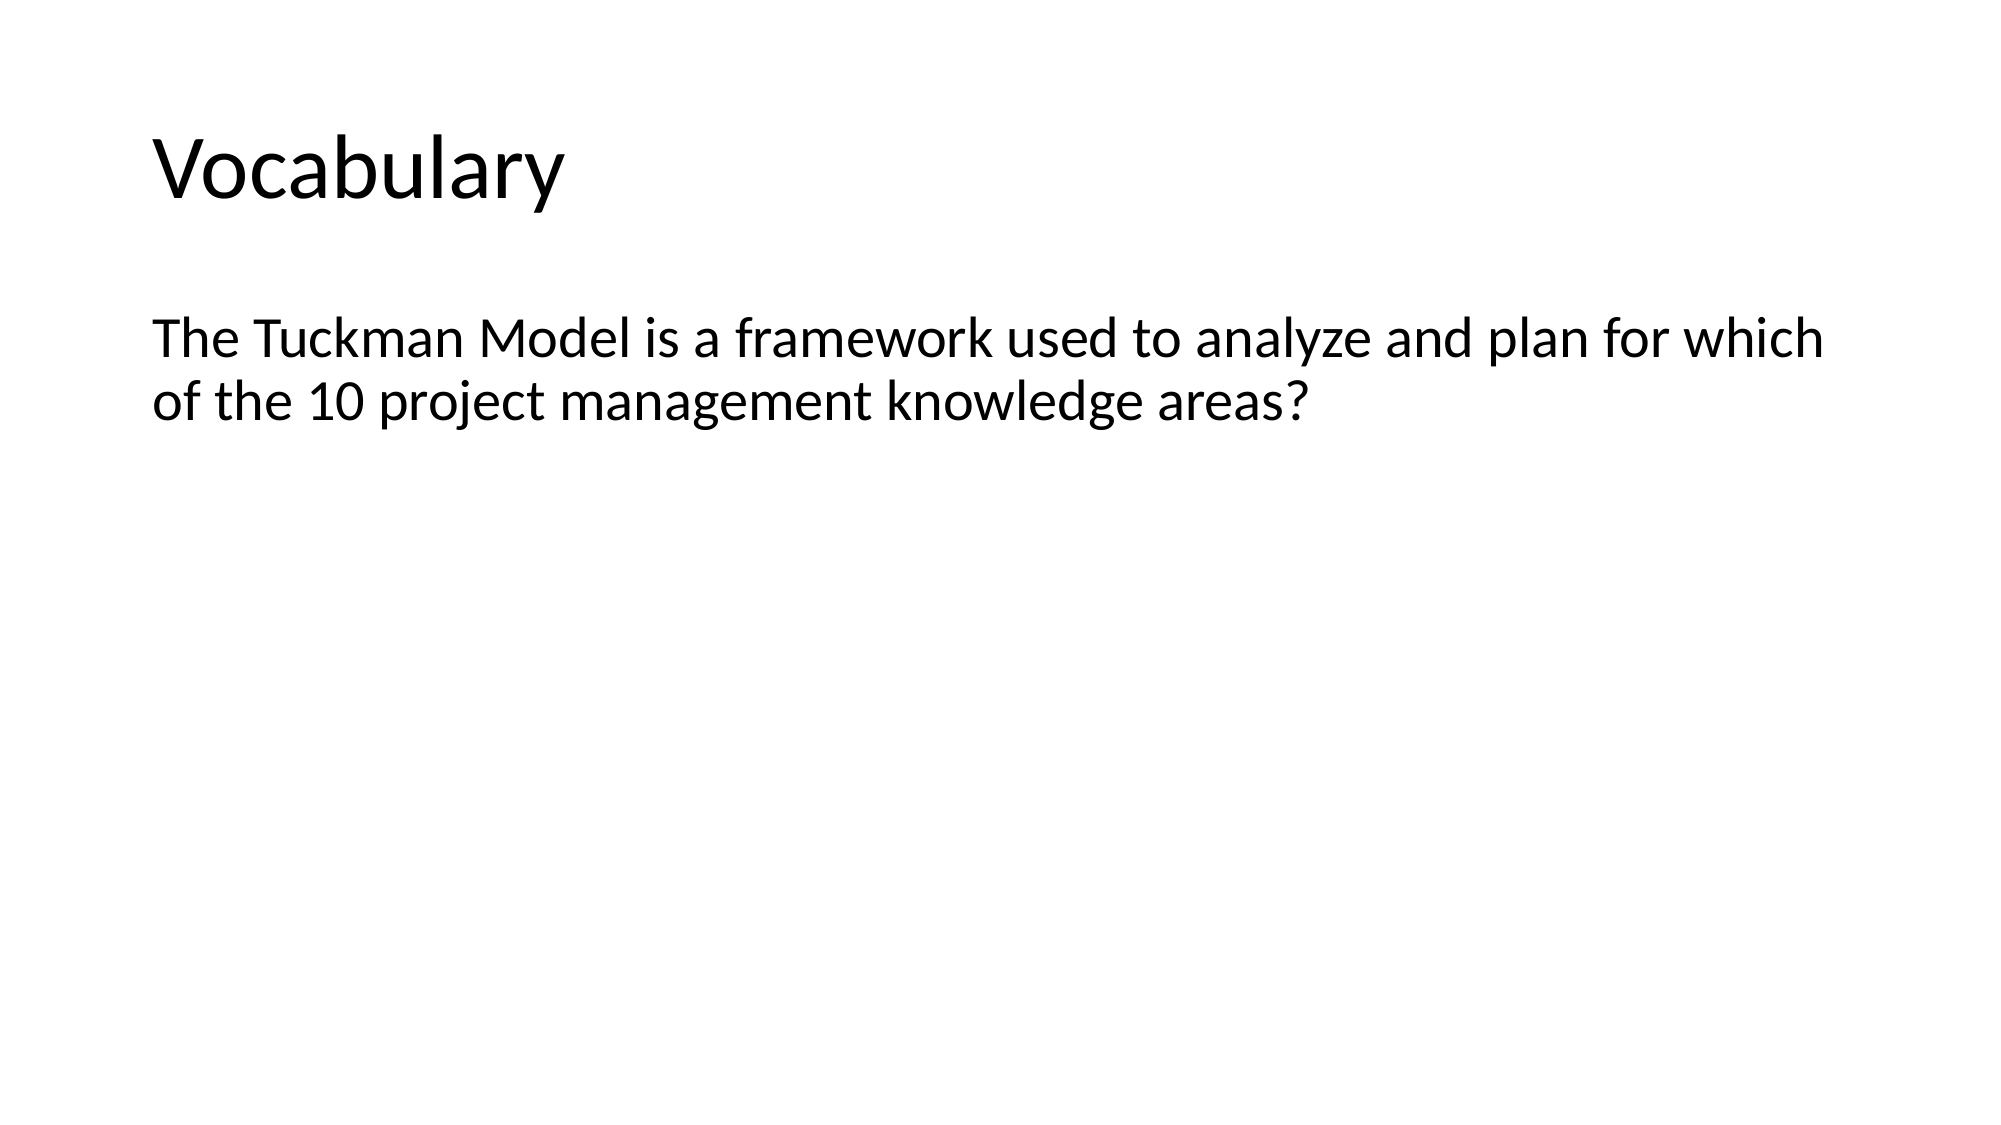

# Vocabulary
The Tuckman Model is a framework used to analyze and plan for which of the 10 project management knowledge areas?